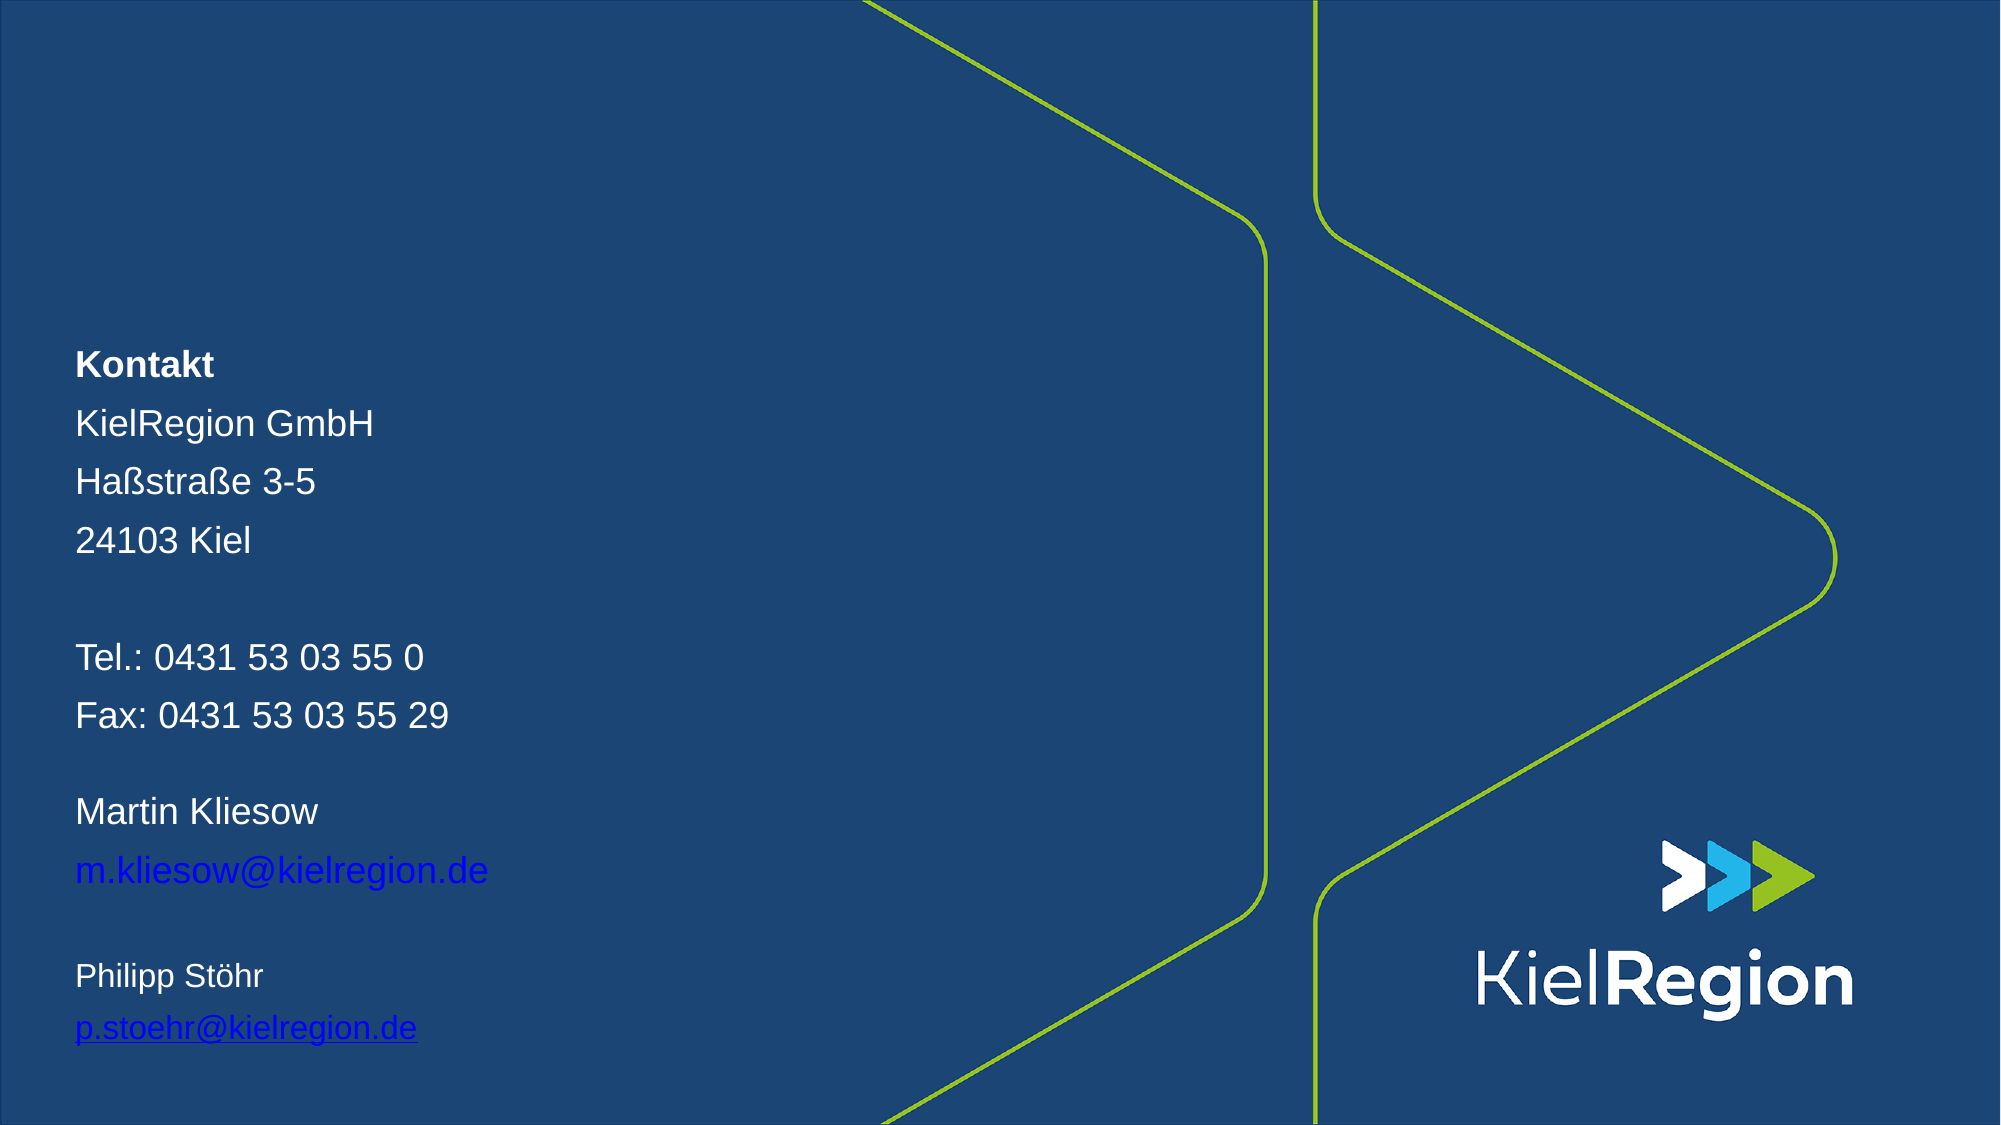

Kontakt
KielRegion GmbH
Haßstraße 3-5
24103 Kiel

Tel.: 0431 53 03 55 0
Fax: 0431 53 03 55 29
Martin Kliesow m.kliesow@kielregion.de

Philipp Stöhr p.stoehr@kielregion.de